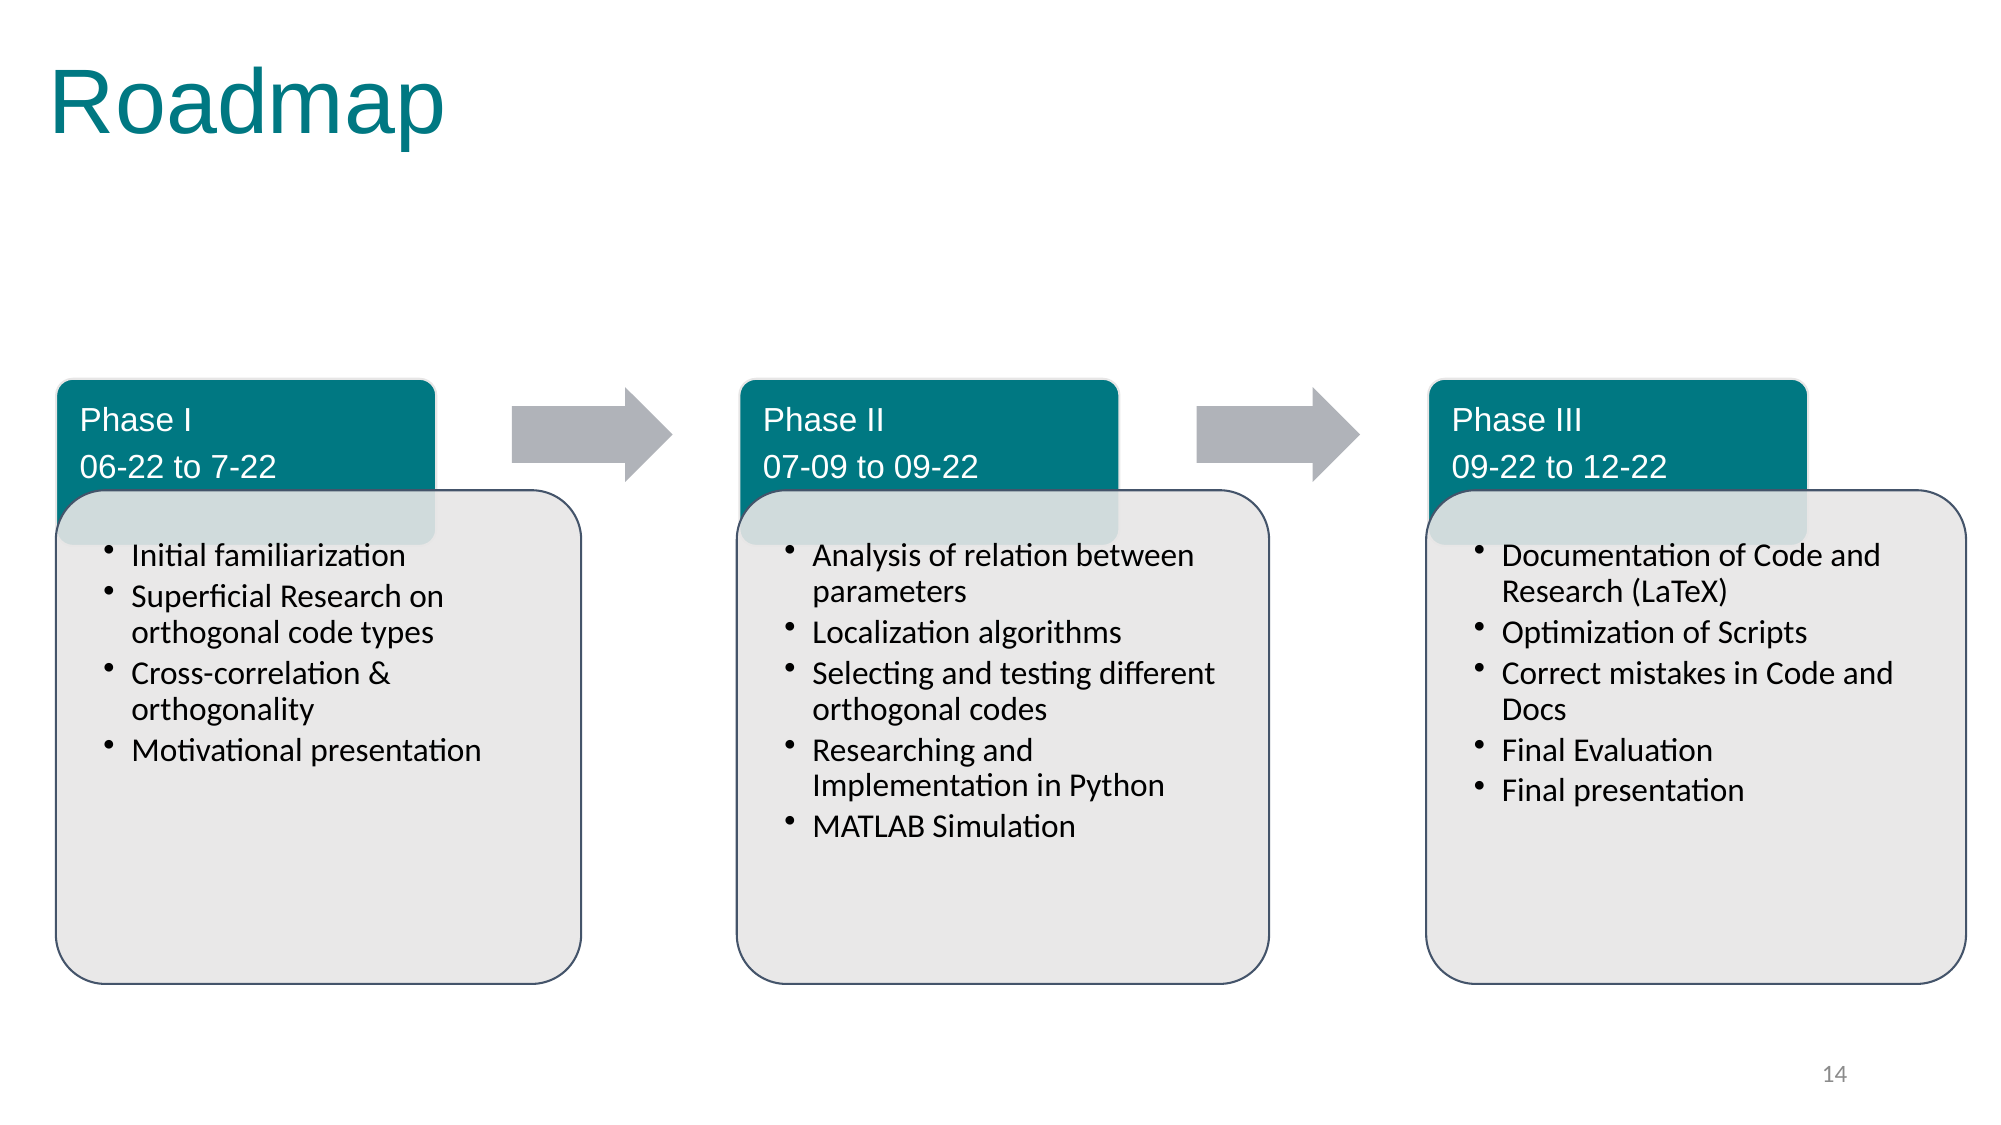

# Roadmap
Phase I
06-22 to 7-22
Initial familiarization
Superficial Research on orthogonal code types
Cross-correlation & orthogonality
Motivational presentation

Phase II
07-09 to 09-22
Analysis of relation between parameters
Localization algorithms
Selecting and testing different orthogonal codes
Researching and Implementation in Python
MATLAB Simulation

Phase III
09-22 to 12-22
Documentation of Code and Research (LaTeX)
Optimization of Scripts
Correct mistakes in Code and Docs
Final Evaluation
Final presentation
14